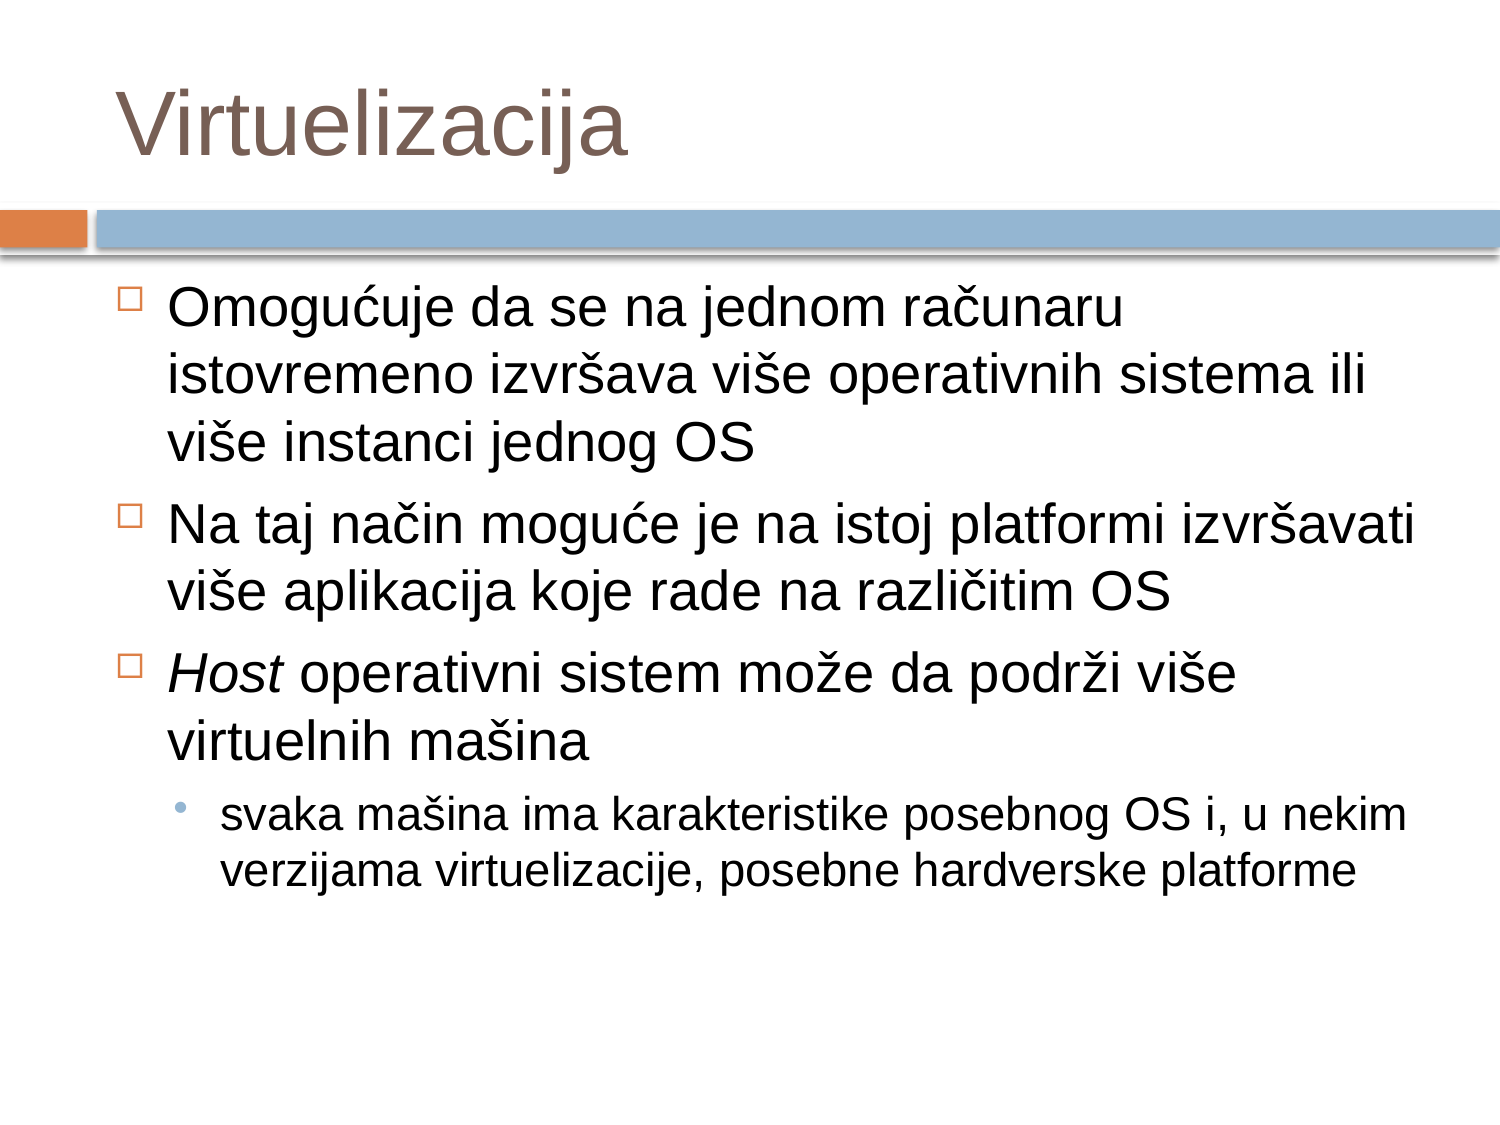

# Virtuelizacija
Omogućuje da se na jednom računaru istovremeno izvršava više operativnih sistema ili više instanci jednog OS
Na taj način moguće je na istoj platformi izvršavati više aplikacija koje rade na različitim OS
Host operativni sistem može da podrži više virtuelnih mašina
svaka mašina ima karakteristike posebnog OS i, u nekim verzijama virtuelizacije, posebne hardverske platforme